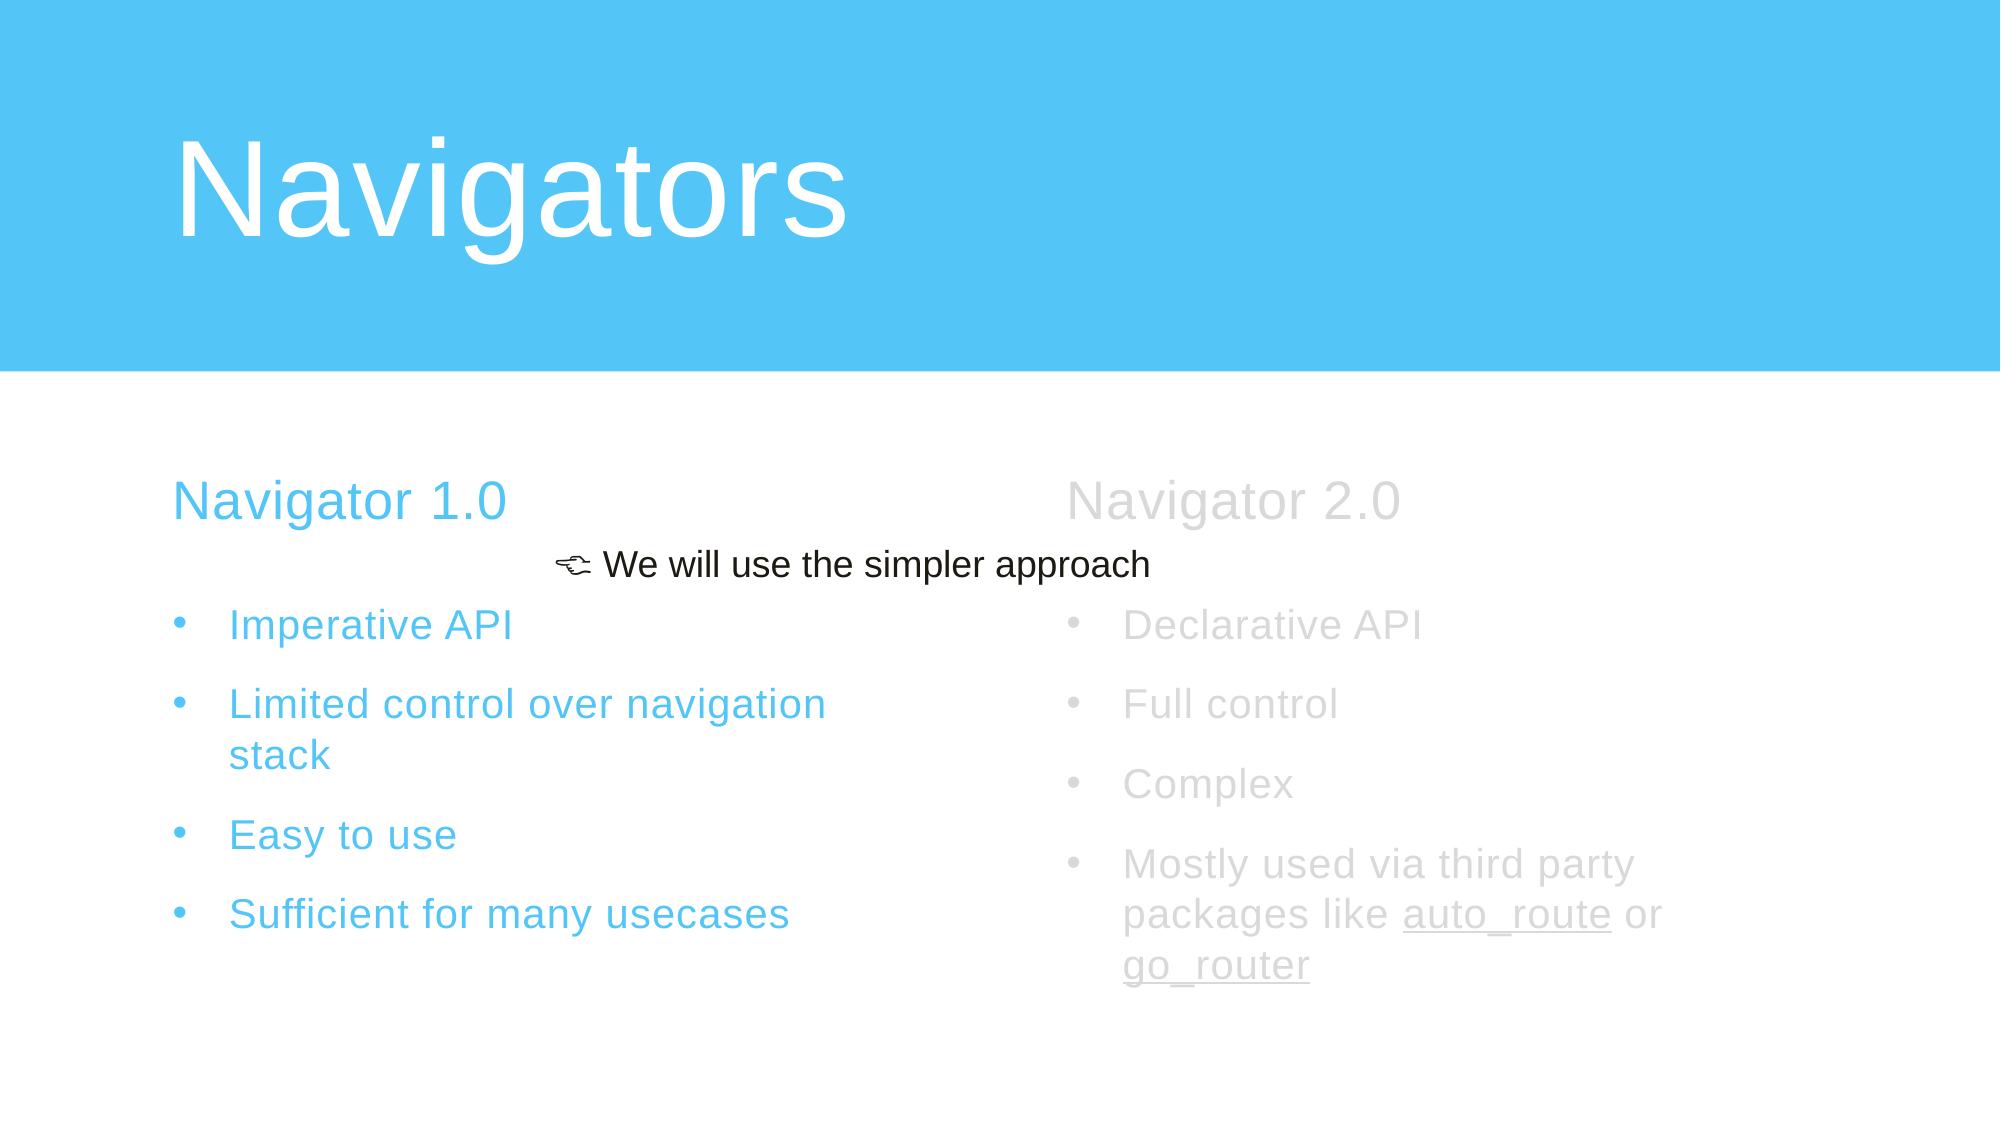

# Navigators
Navigator 1.0
Navigator 2.0
👈 We will use the simpler approach
Imperative API
Limited control over navigation stack
Easy to use
Sufficient for many usecases
Declarative API
Full control
Complex
Mostly used via third party packages like auto_route or go_router